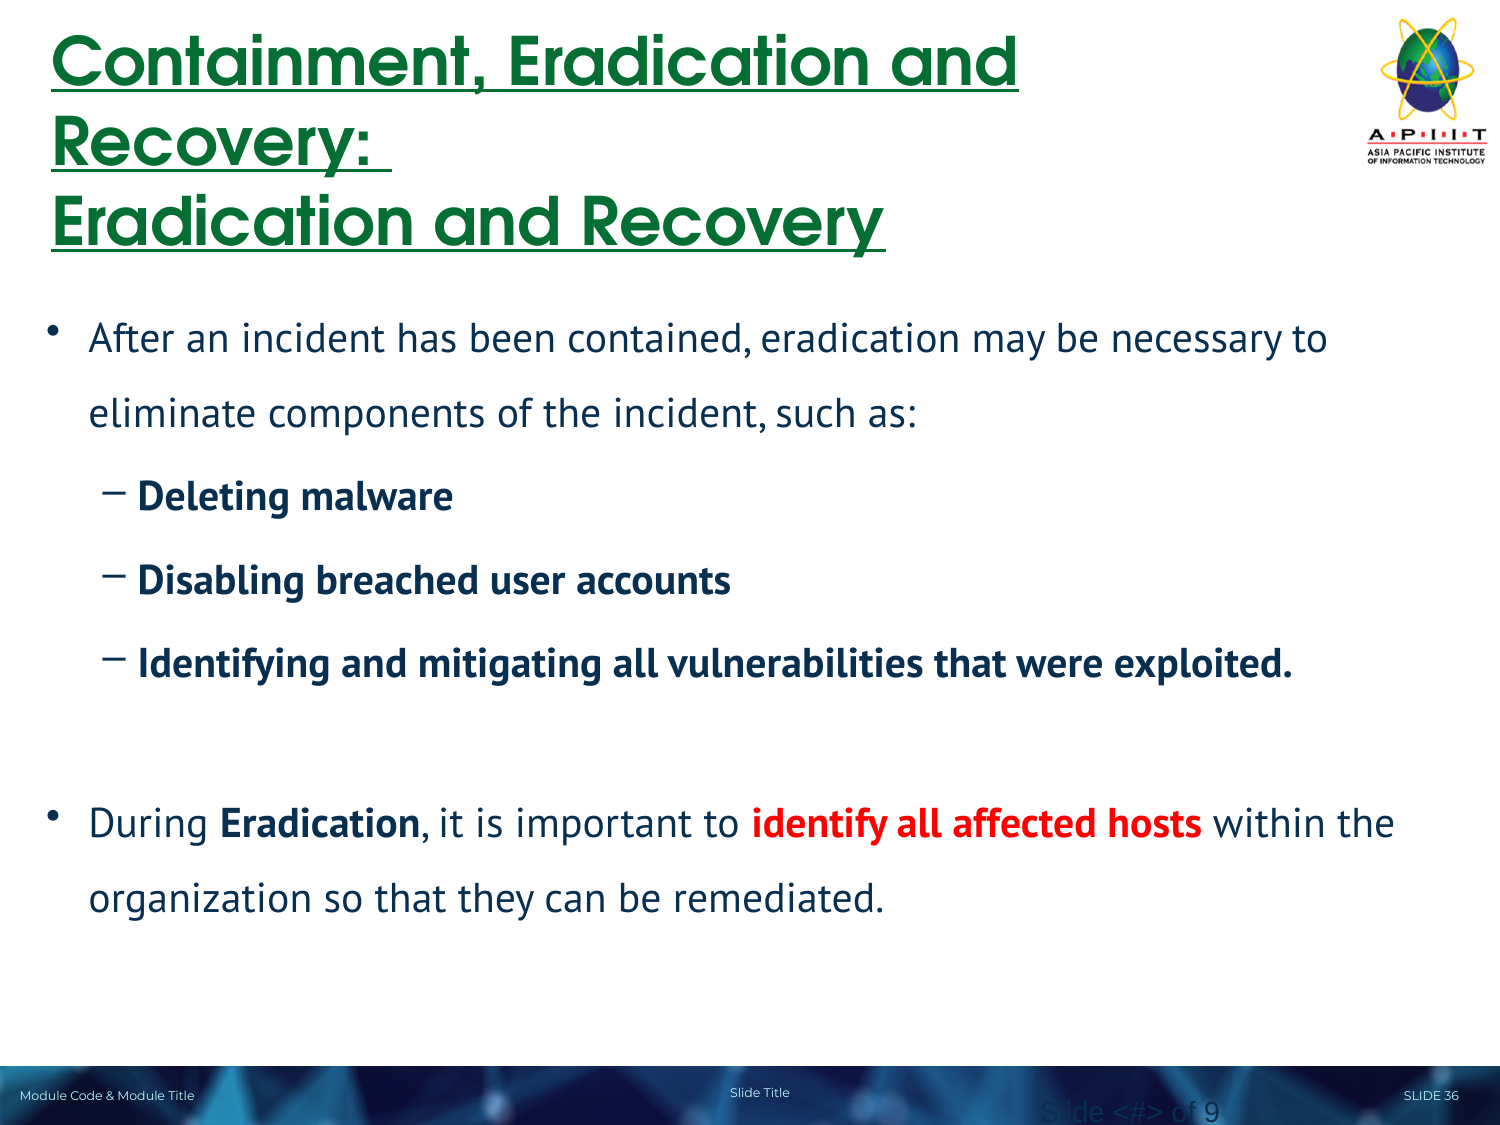

# Containment, Eradication and Recovery: Eradication and Recovery
After an incident has been contained, eradication may be necessary to eliminate components of the incident, such as:
Deleting malware
Disabling breached user accounts
Identifying and mitigating all vulnerabilities that were exploited.

During Eradication, it is important to identify all affected hosts within the organization so that they can be remediated.
Slide <#> of 9